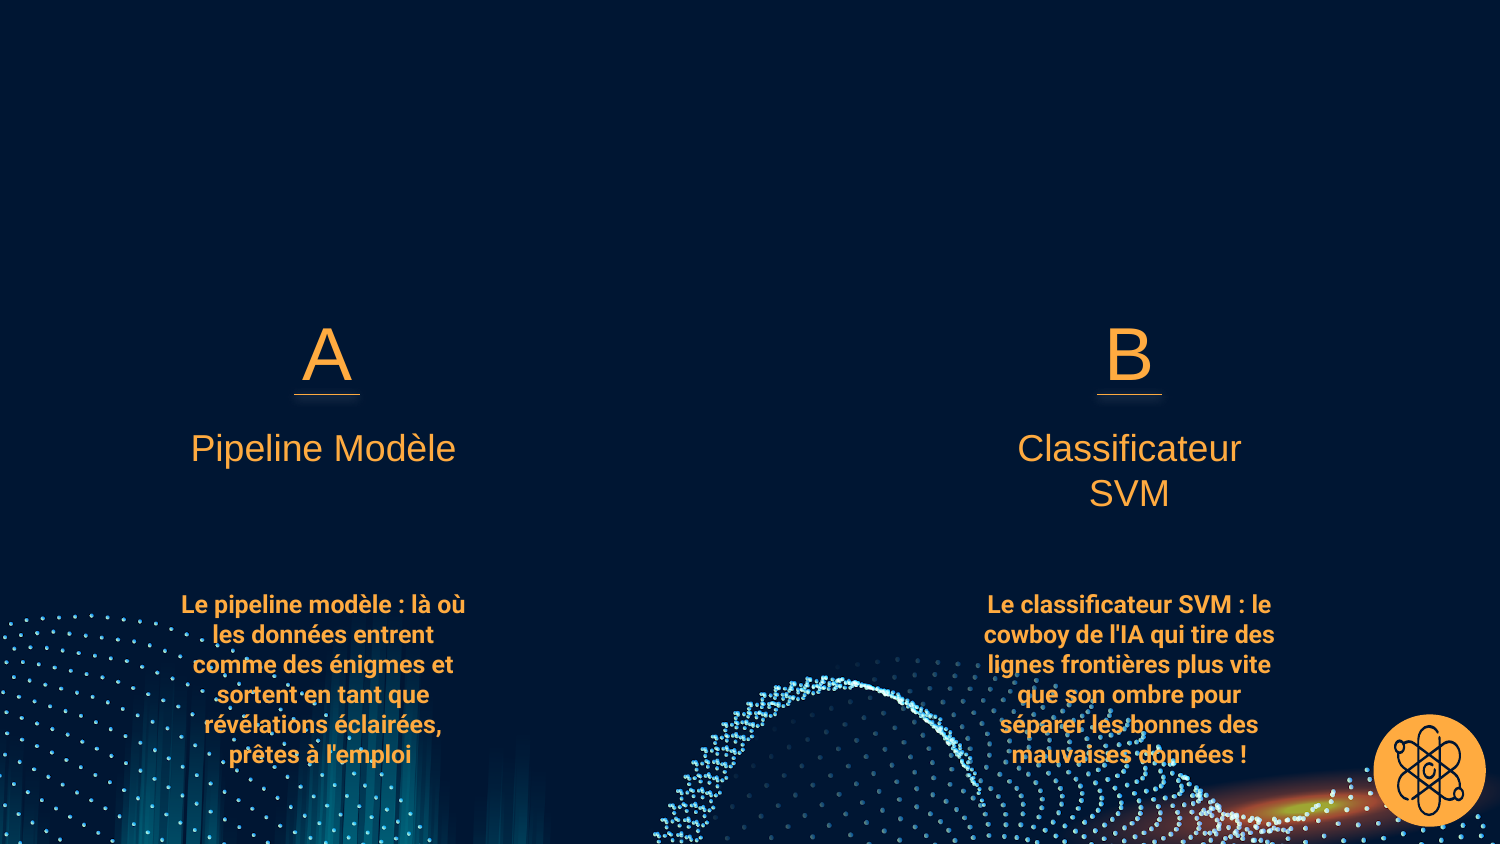

B
# A
Pipeline Modèle
Classificateur SVM

Le pipeline modèle : là où les données entrent comme des énigmes et sortent en tant que révélations éclairées, prêtes à l'emploi
Le classificateur SVM : le cowboy de l'IA qui tire des lignes frontières plus vite que son ombre pour séparer les bonnes des mauvaises données !